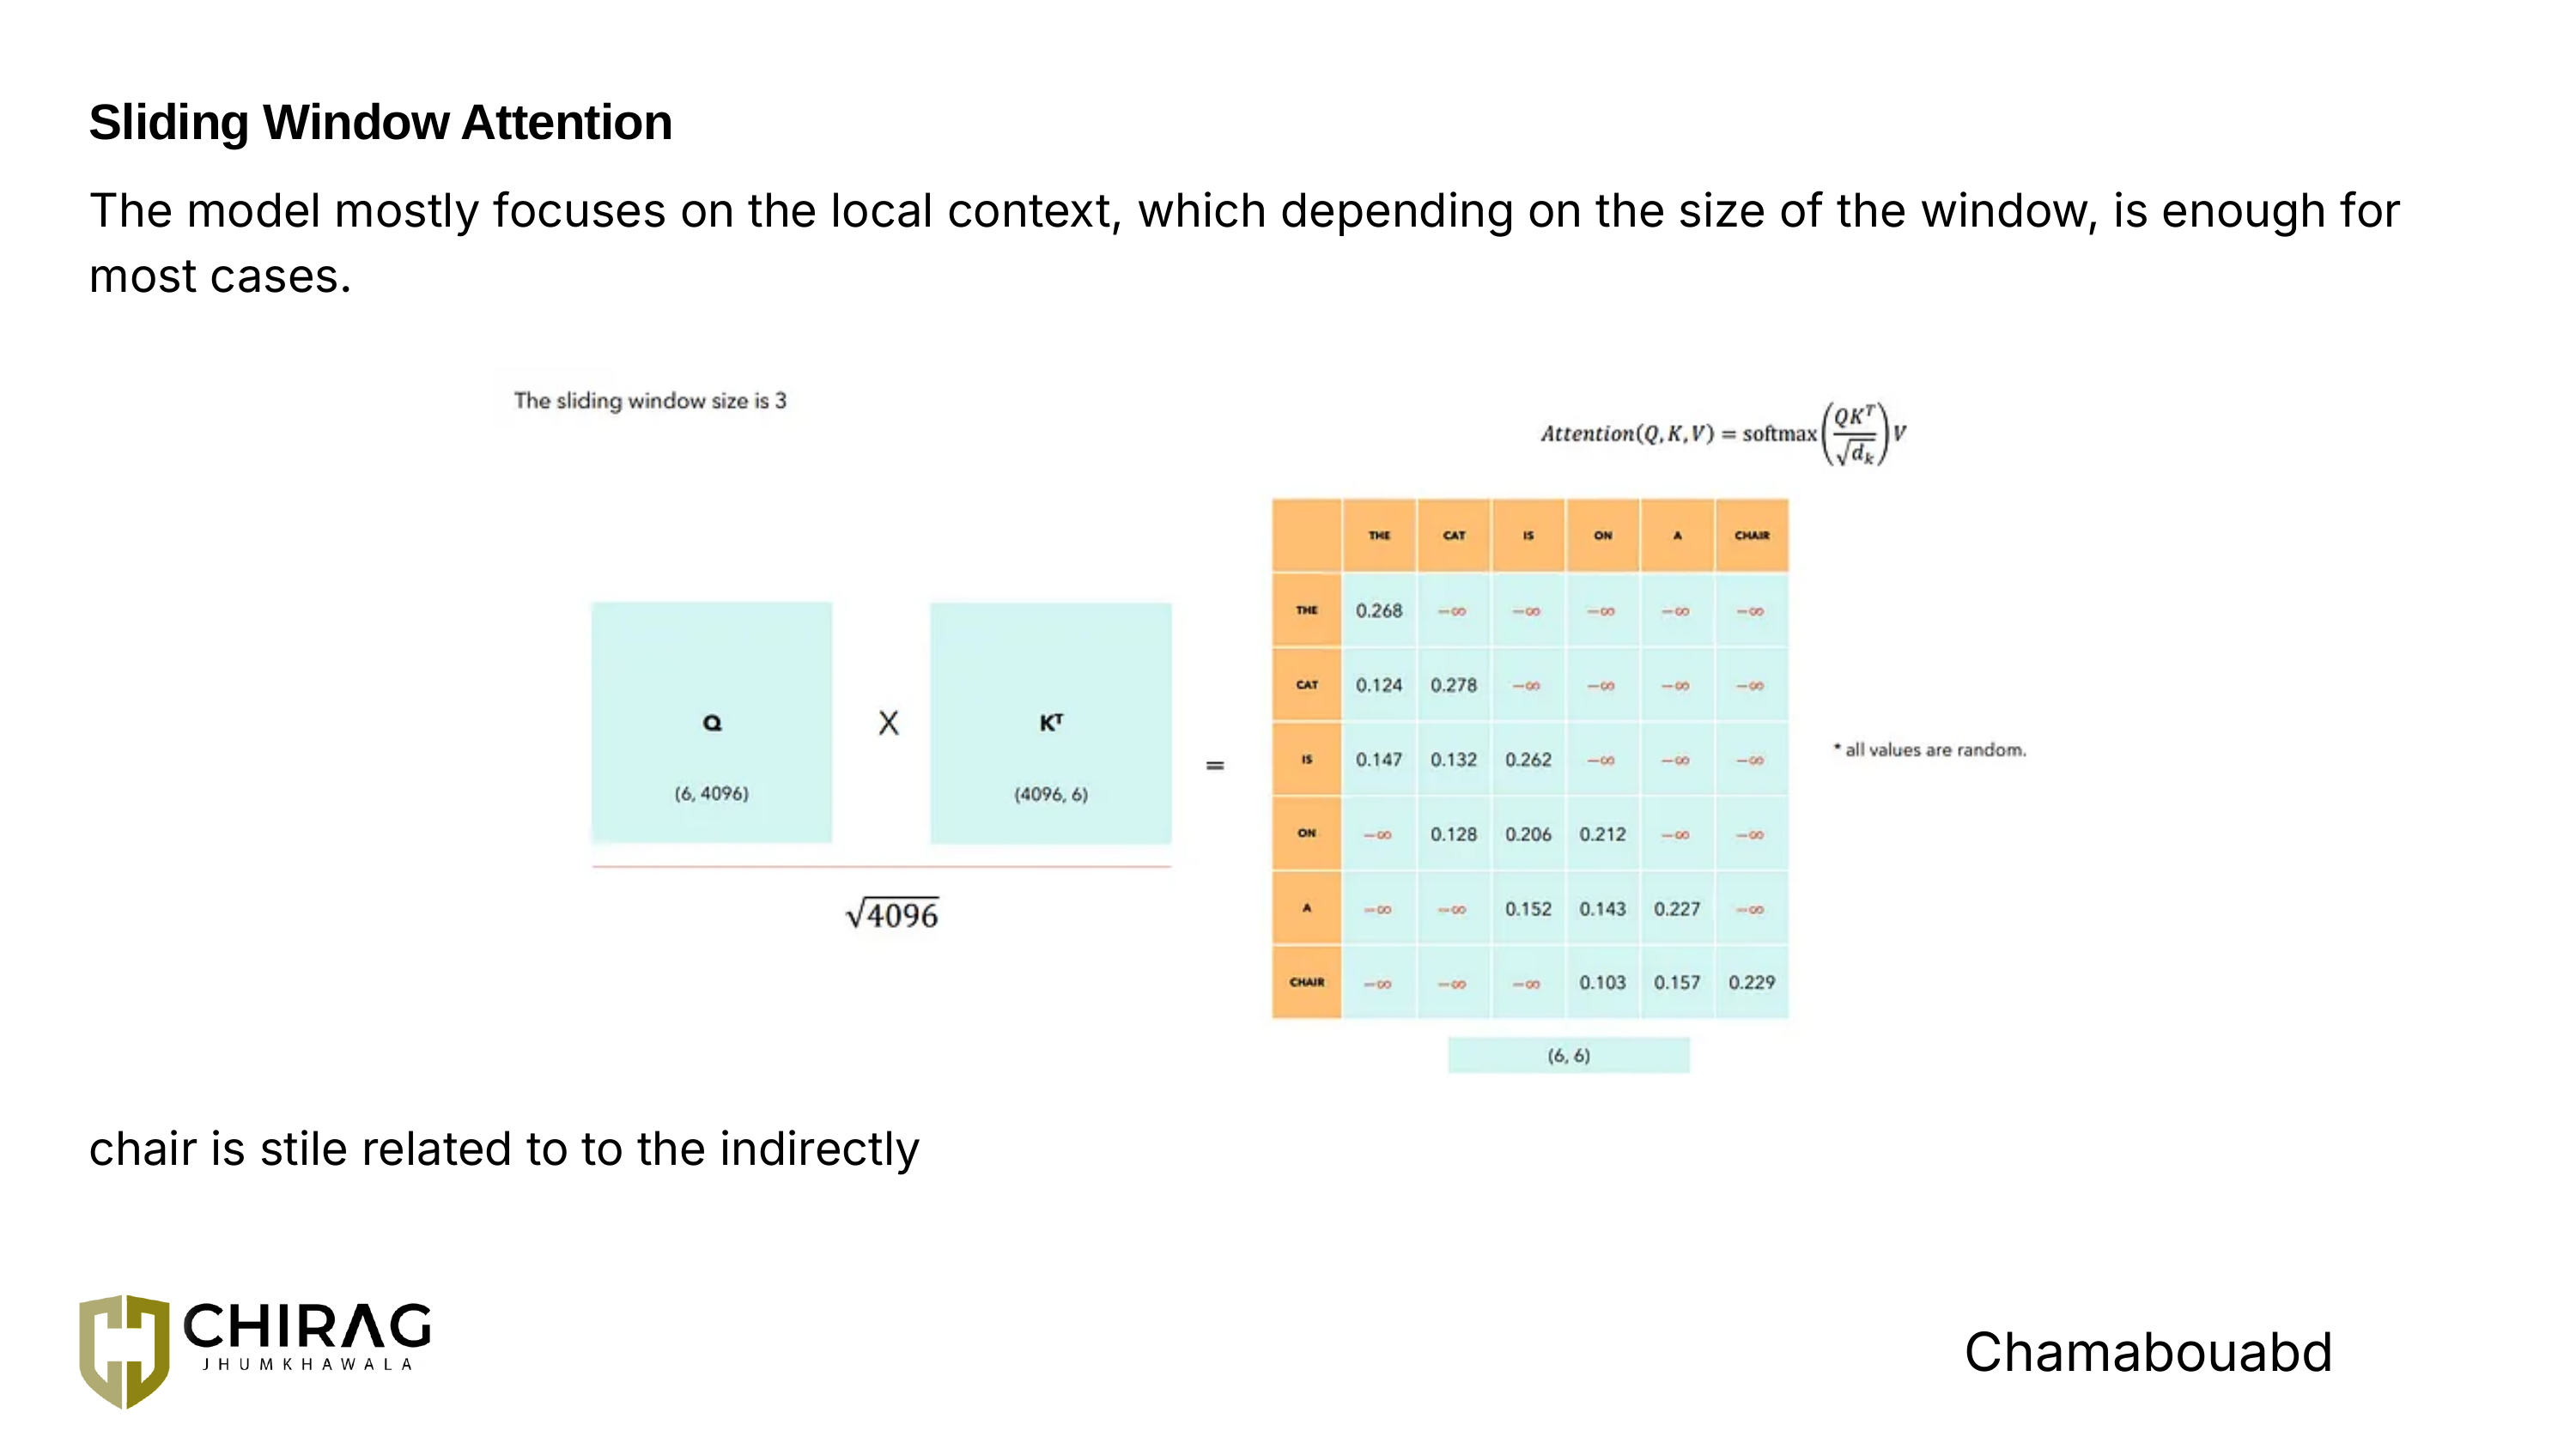

Sliding Window Attention
The model mostly focuses on the local context, which depending on the size of the window, is enough for most cases.

chair is stile related to to the indirectly

Chamabouabd